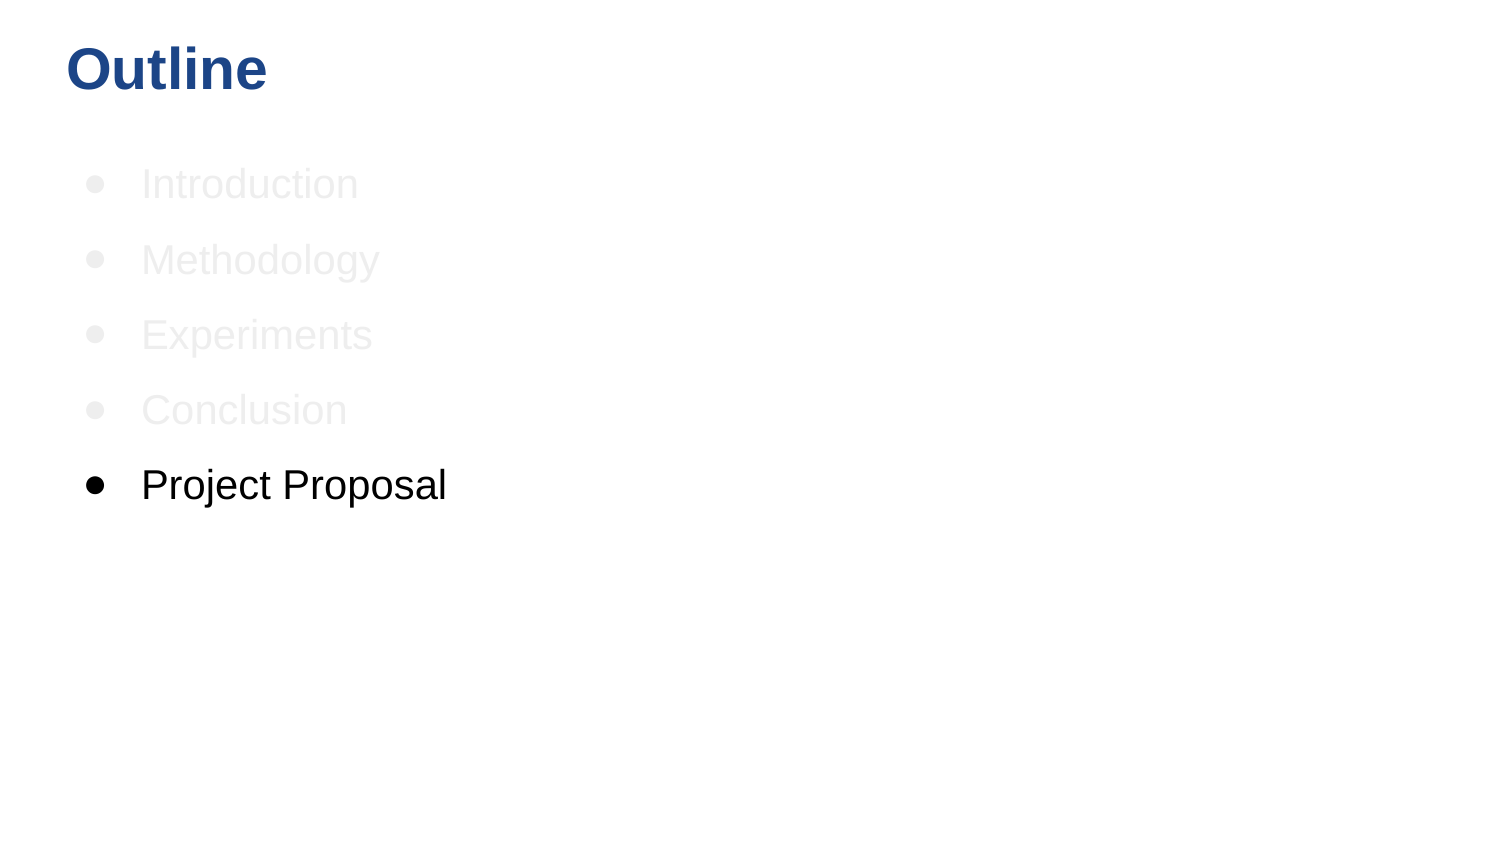

# Outline
Introduction
Methodology
Experiments
Conclusion
Project Proposal